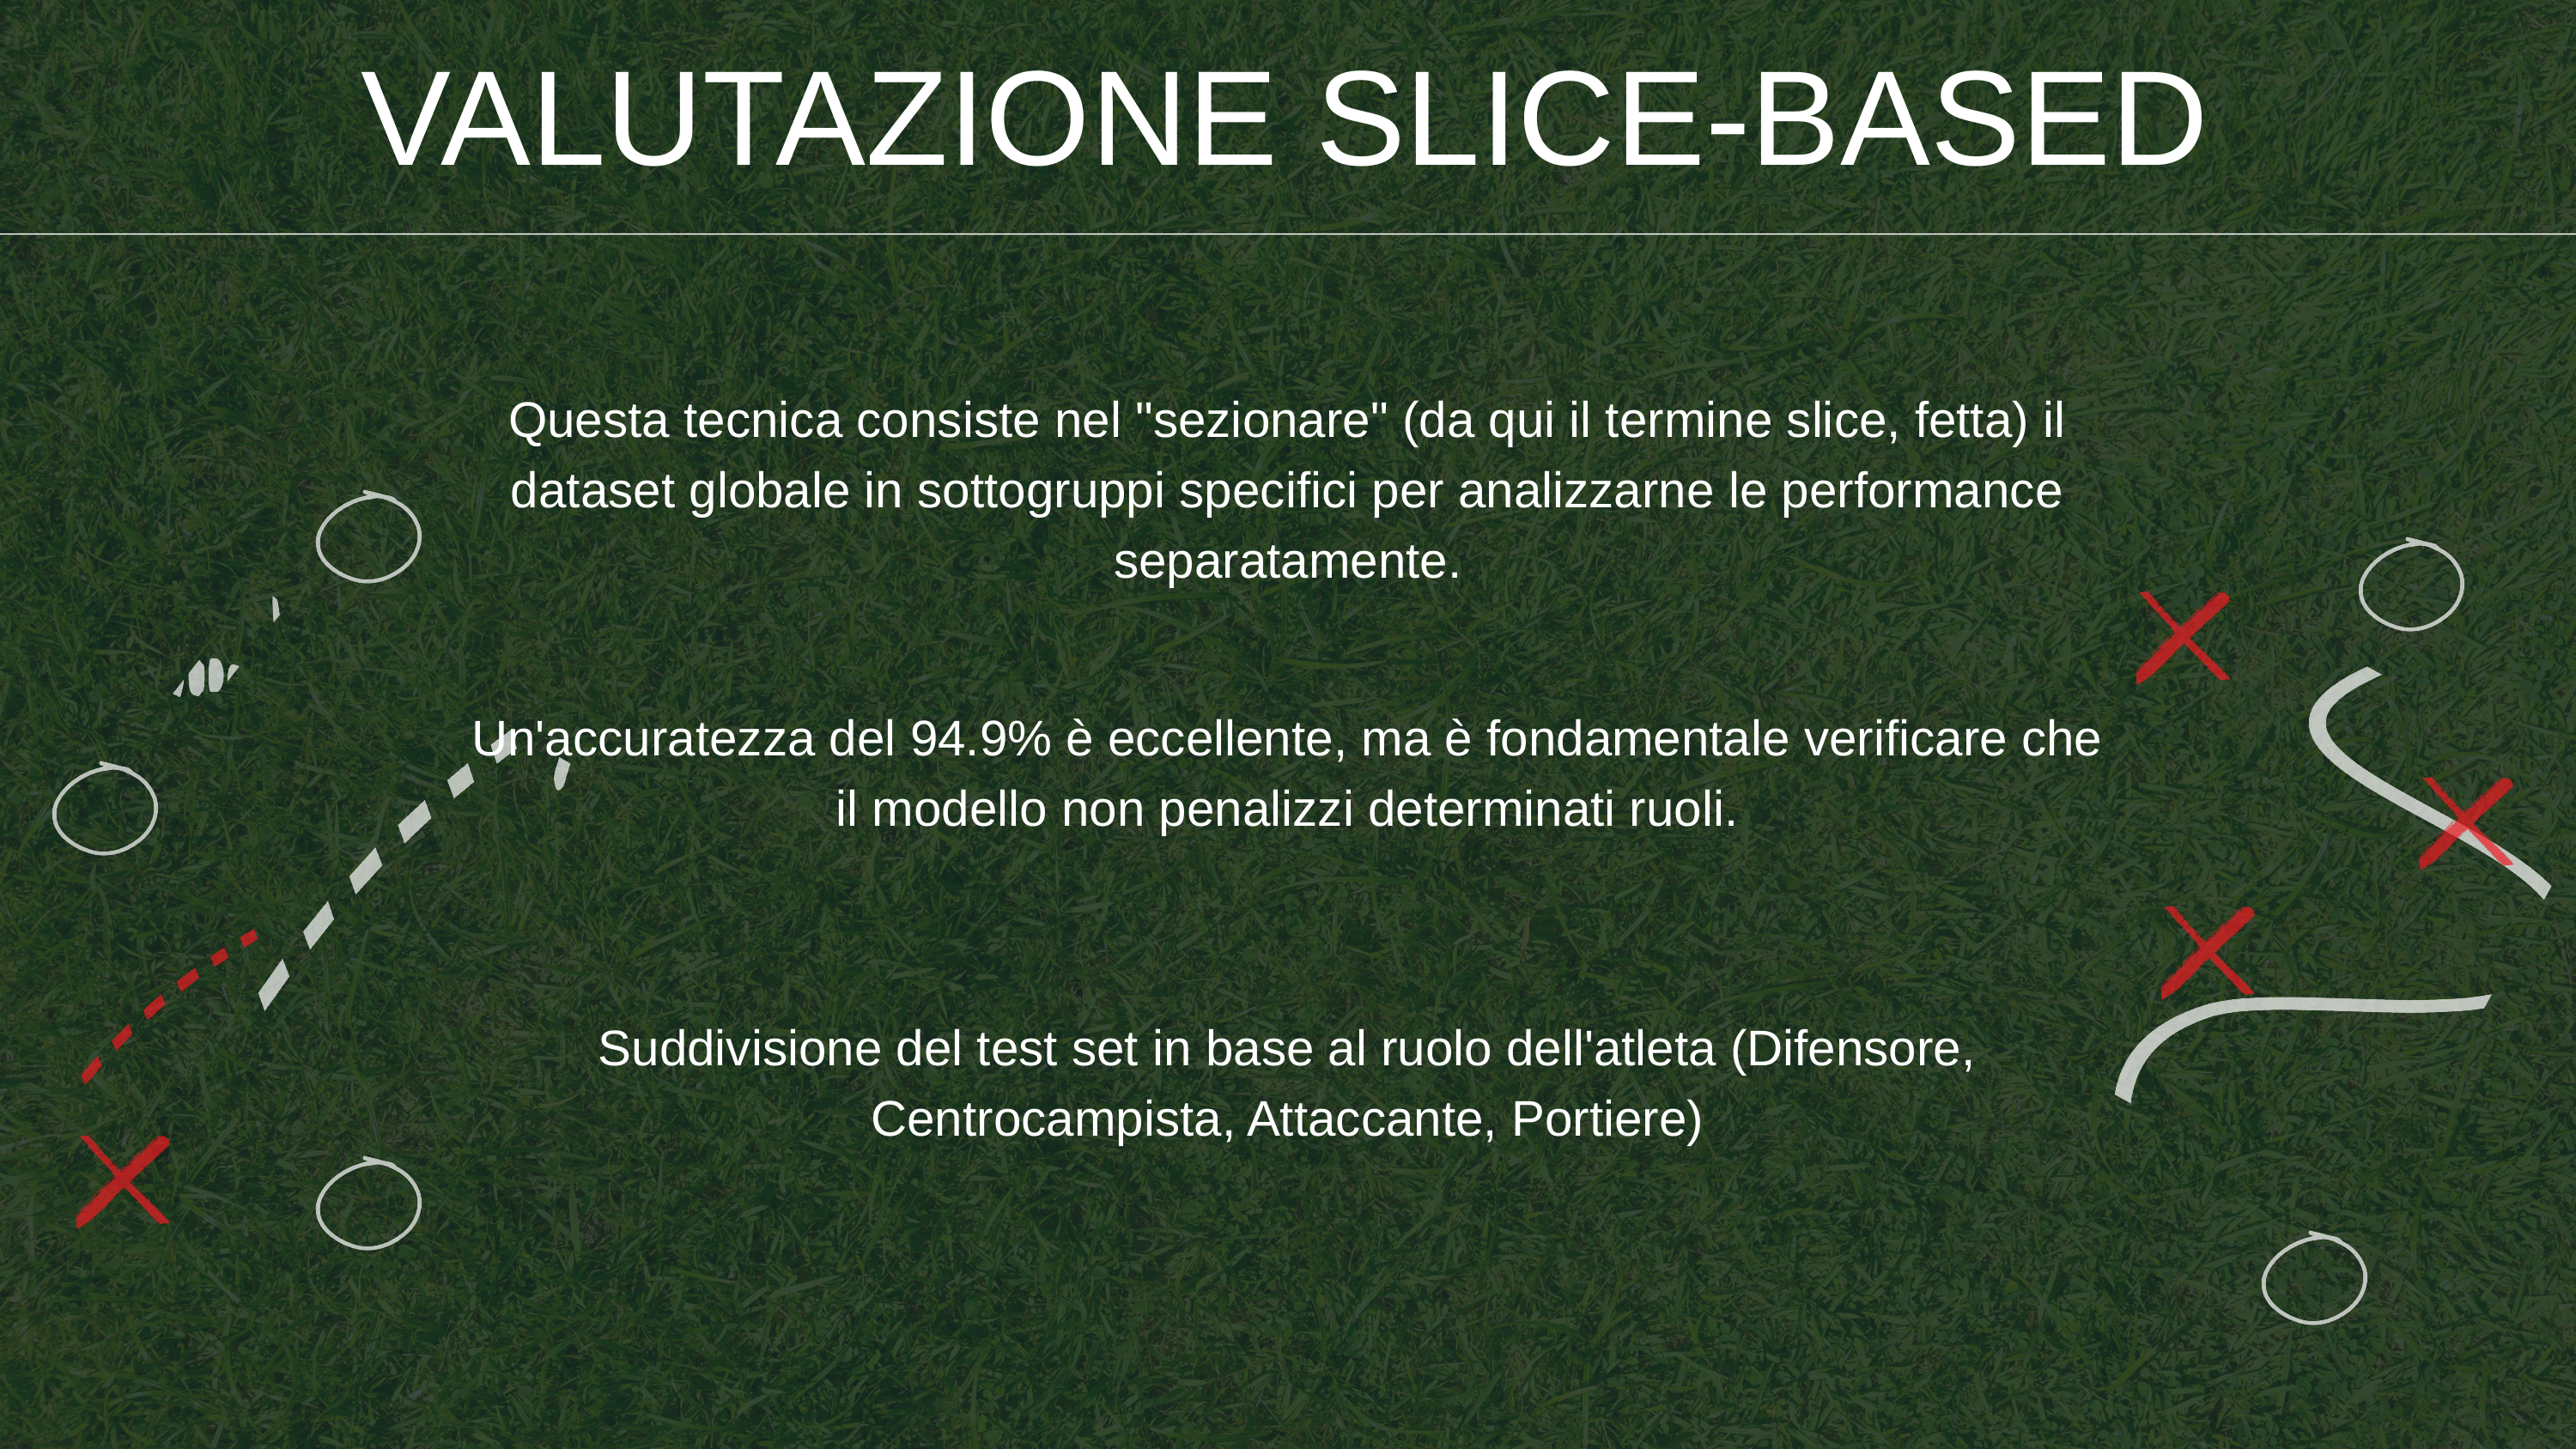

VALUTAZIONE SLICE-BASED

Questa tecnica consiste nel "sezionare" (da qui il termine slice, fetta) il dataset globale in sottogruppi specifici per analizzarne le performance separatamente.

Un'accuratezza del 94.9% è eccellente, ma è fondamentale verificare che il modello non penalizzi determinati ruoli.

Suddivisione del test set in base al ruolo dell'atleta (Difensore, Centrocampista, Attaccante, Portiere)